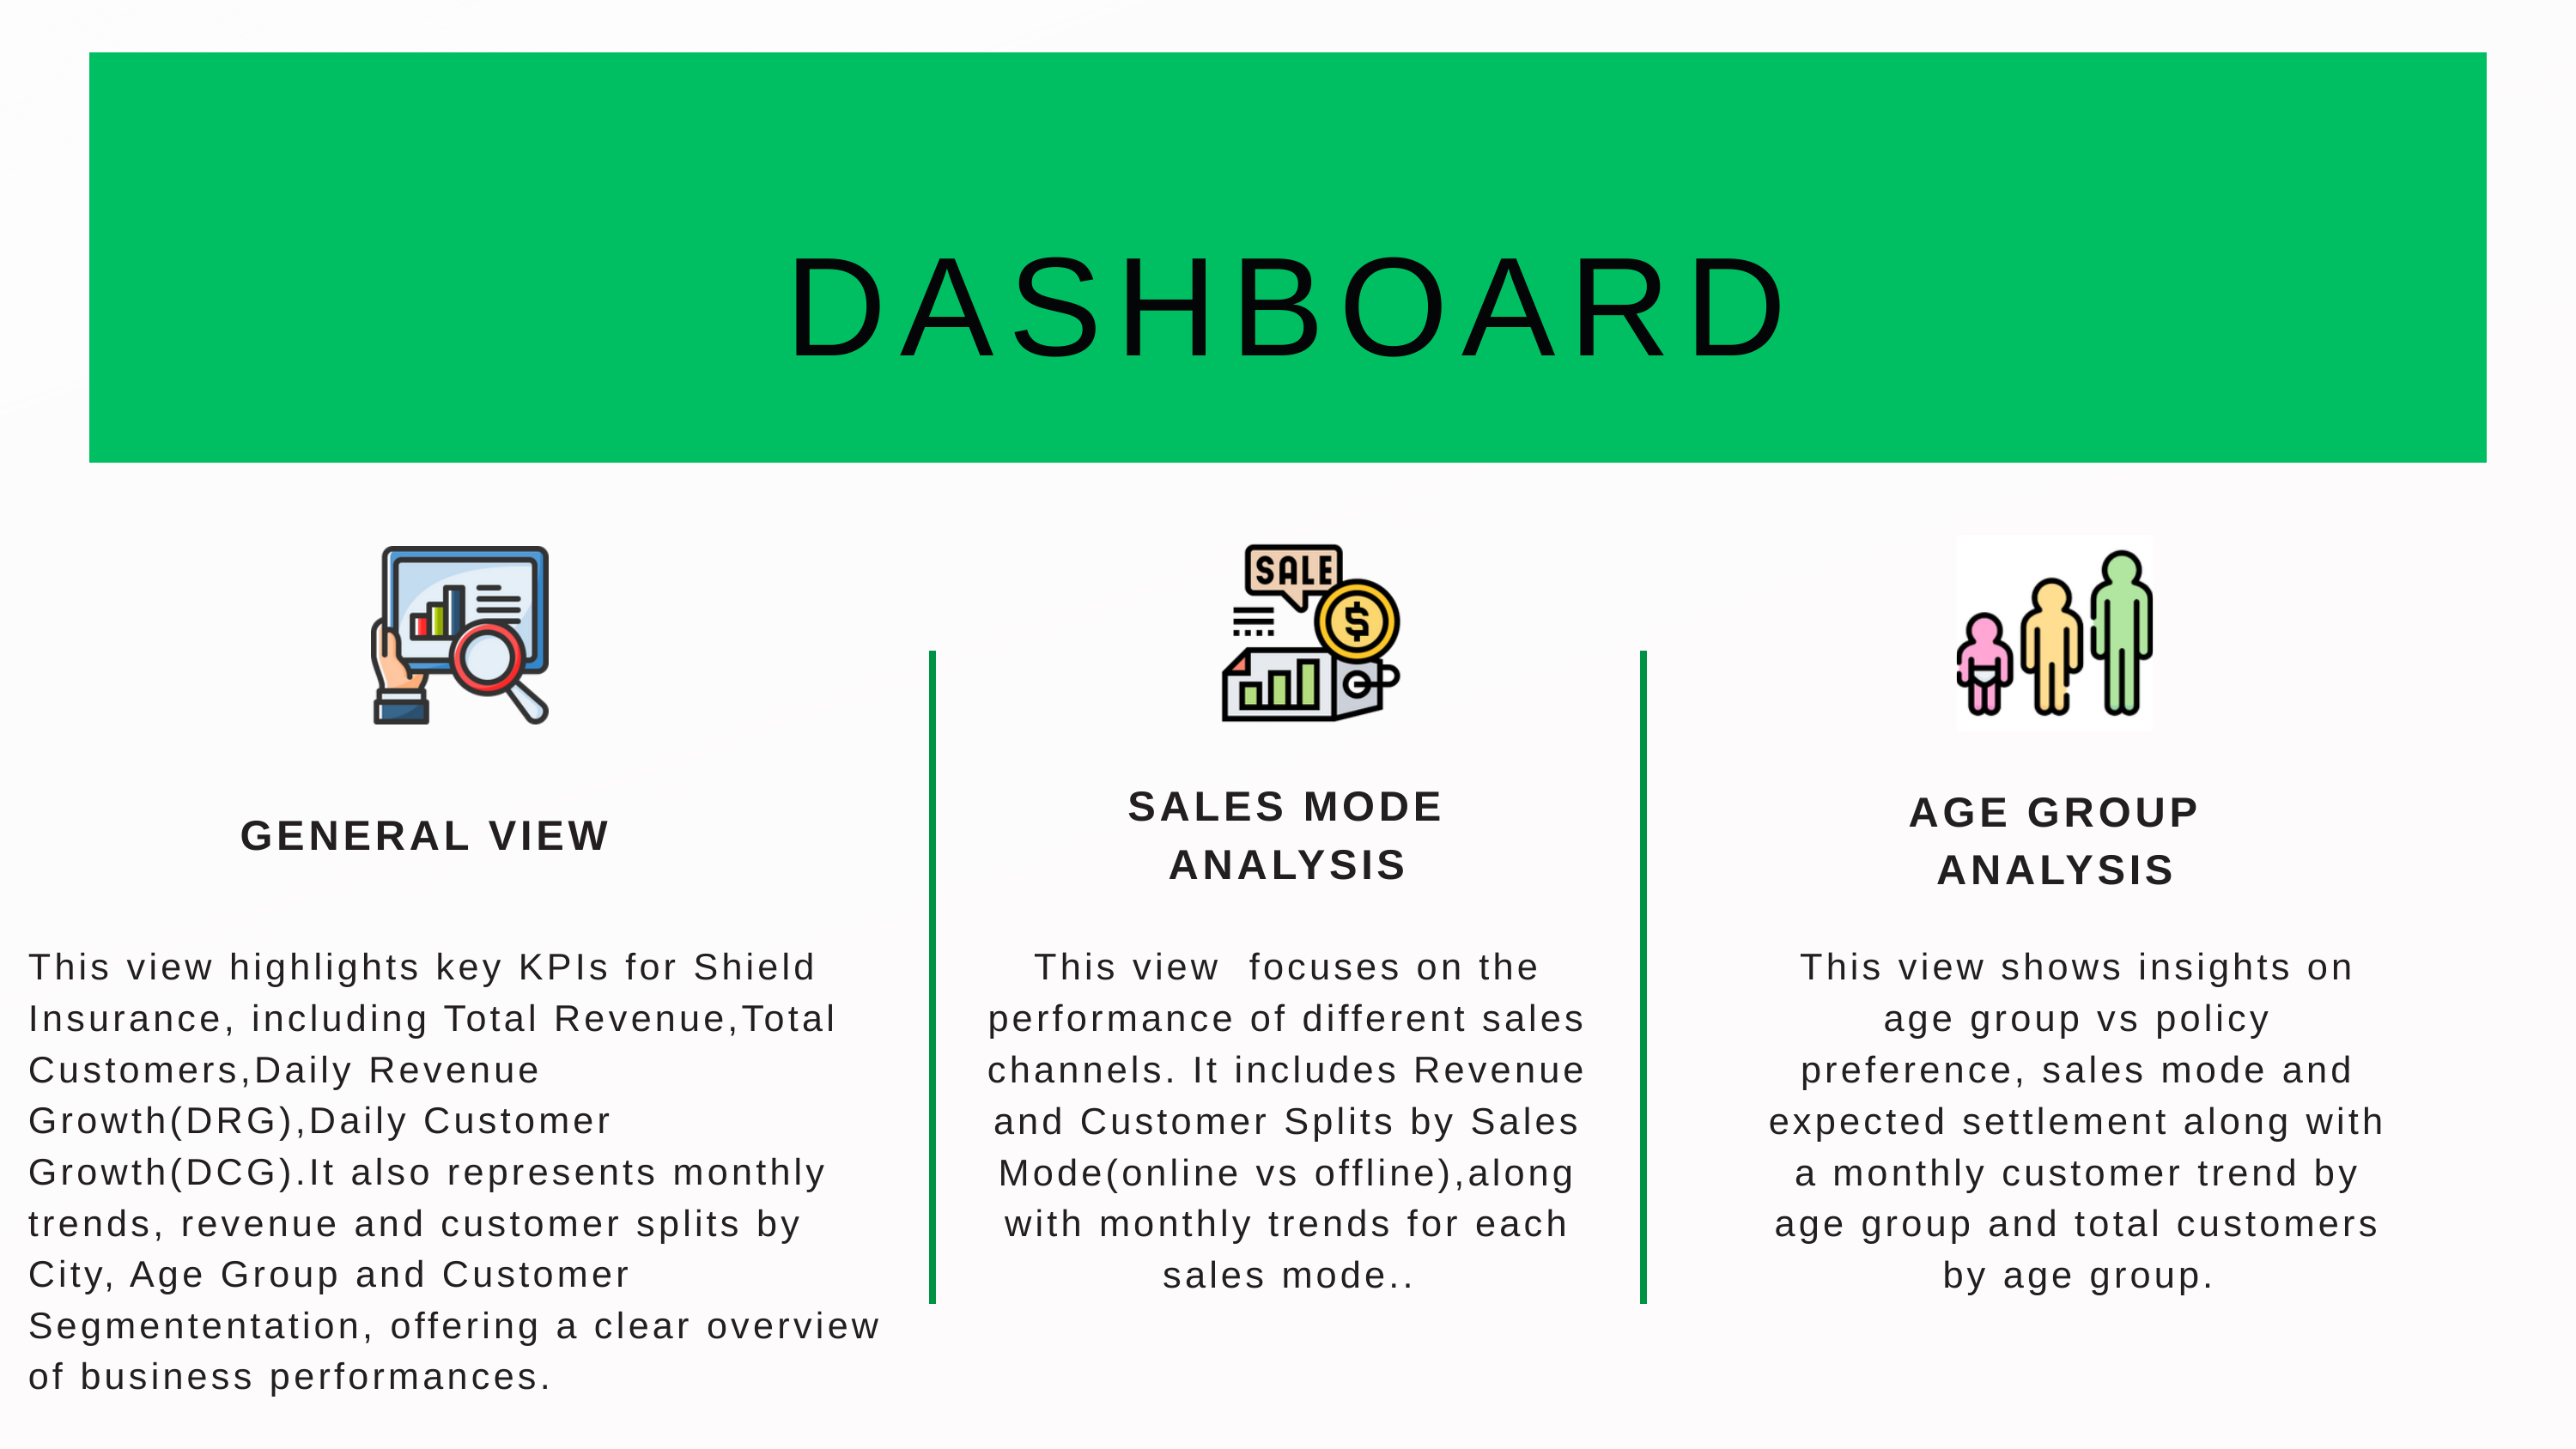

DASHBOARD

SALES MODE ANALYSIS
AGE GROUP ANALYSIS
GENERAL VIEW
This view highlights key KPIs for Shield Insurance, including Total Revenue,Total Customers,Daily Revenue Growth(DRG),Daily Customer Growth(DCG).It also represents monthly trends, revenue and customer splits by City, Age Group and Customer Segmententation, offering a clear overview of business performances.
This view  focuses on the performance of different sales channels. It includes Revenue and Customer Splits by Sales Mode(online vs offline),along with monthly trends for each sales mode..
This view shows insights on age group vs policy preference, sales mode and expected settlement along with a monthly customer trend by age group and total customers by age group.